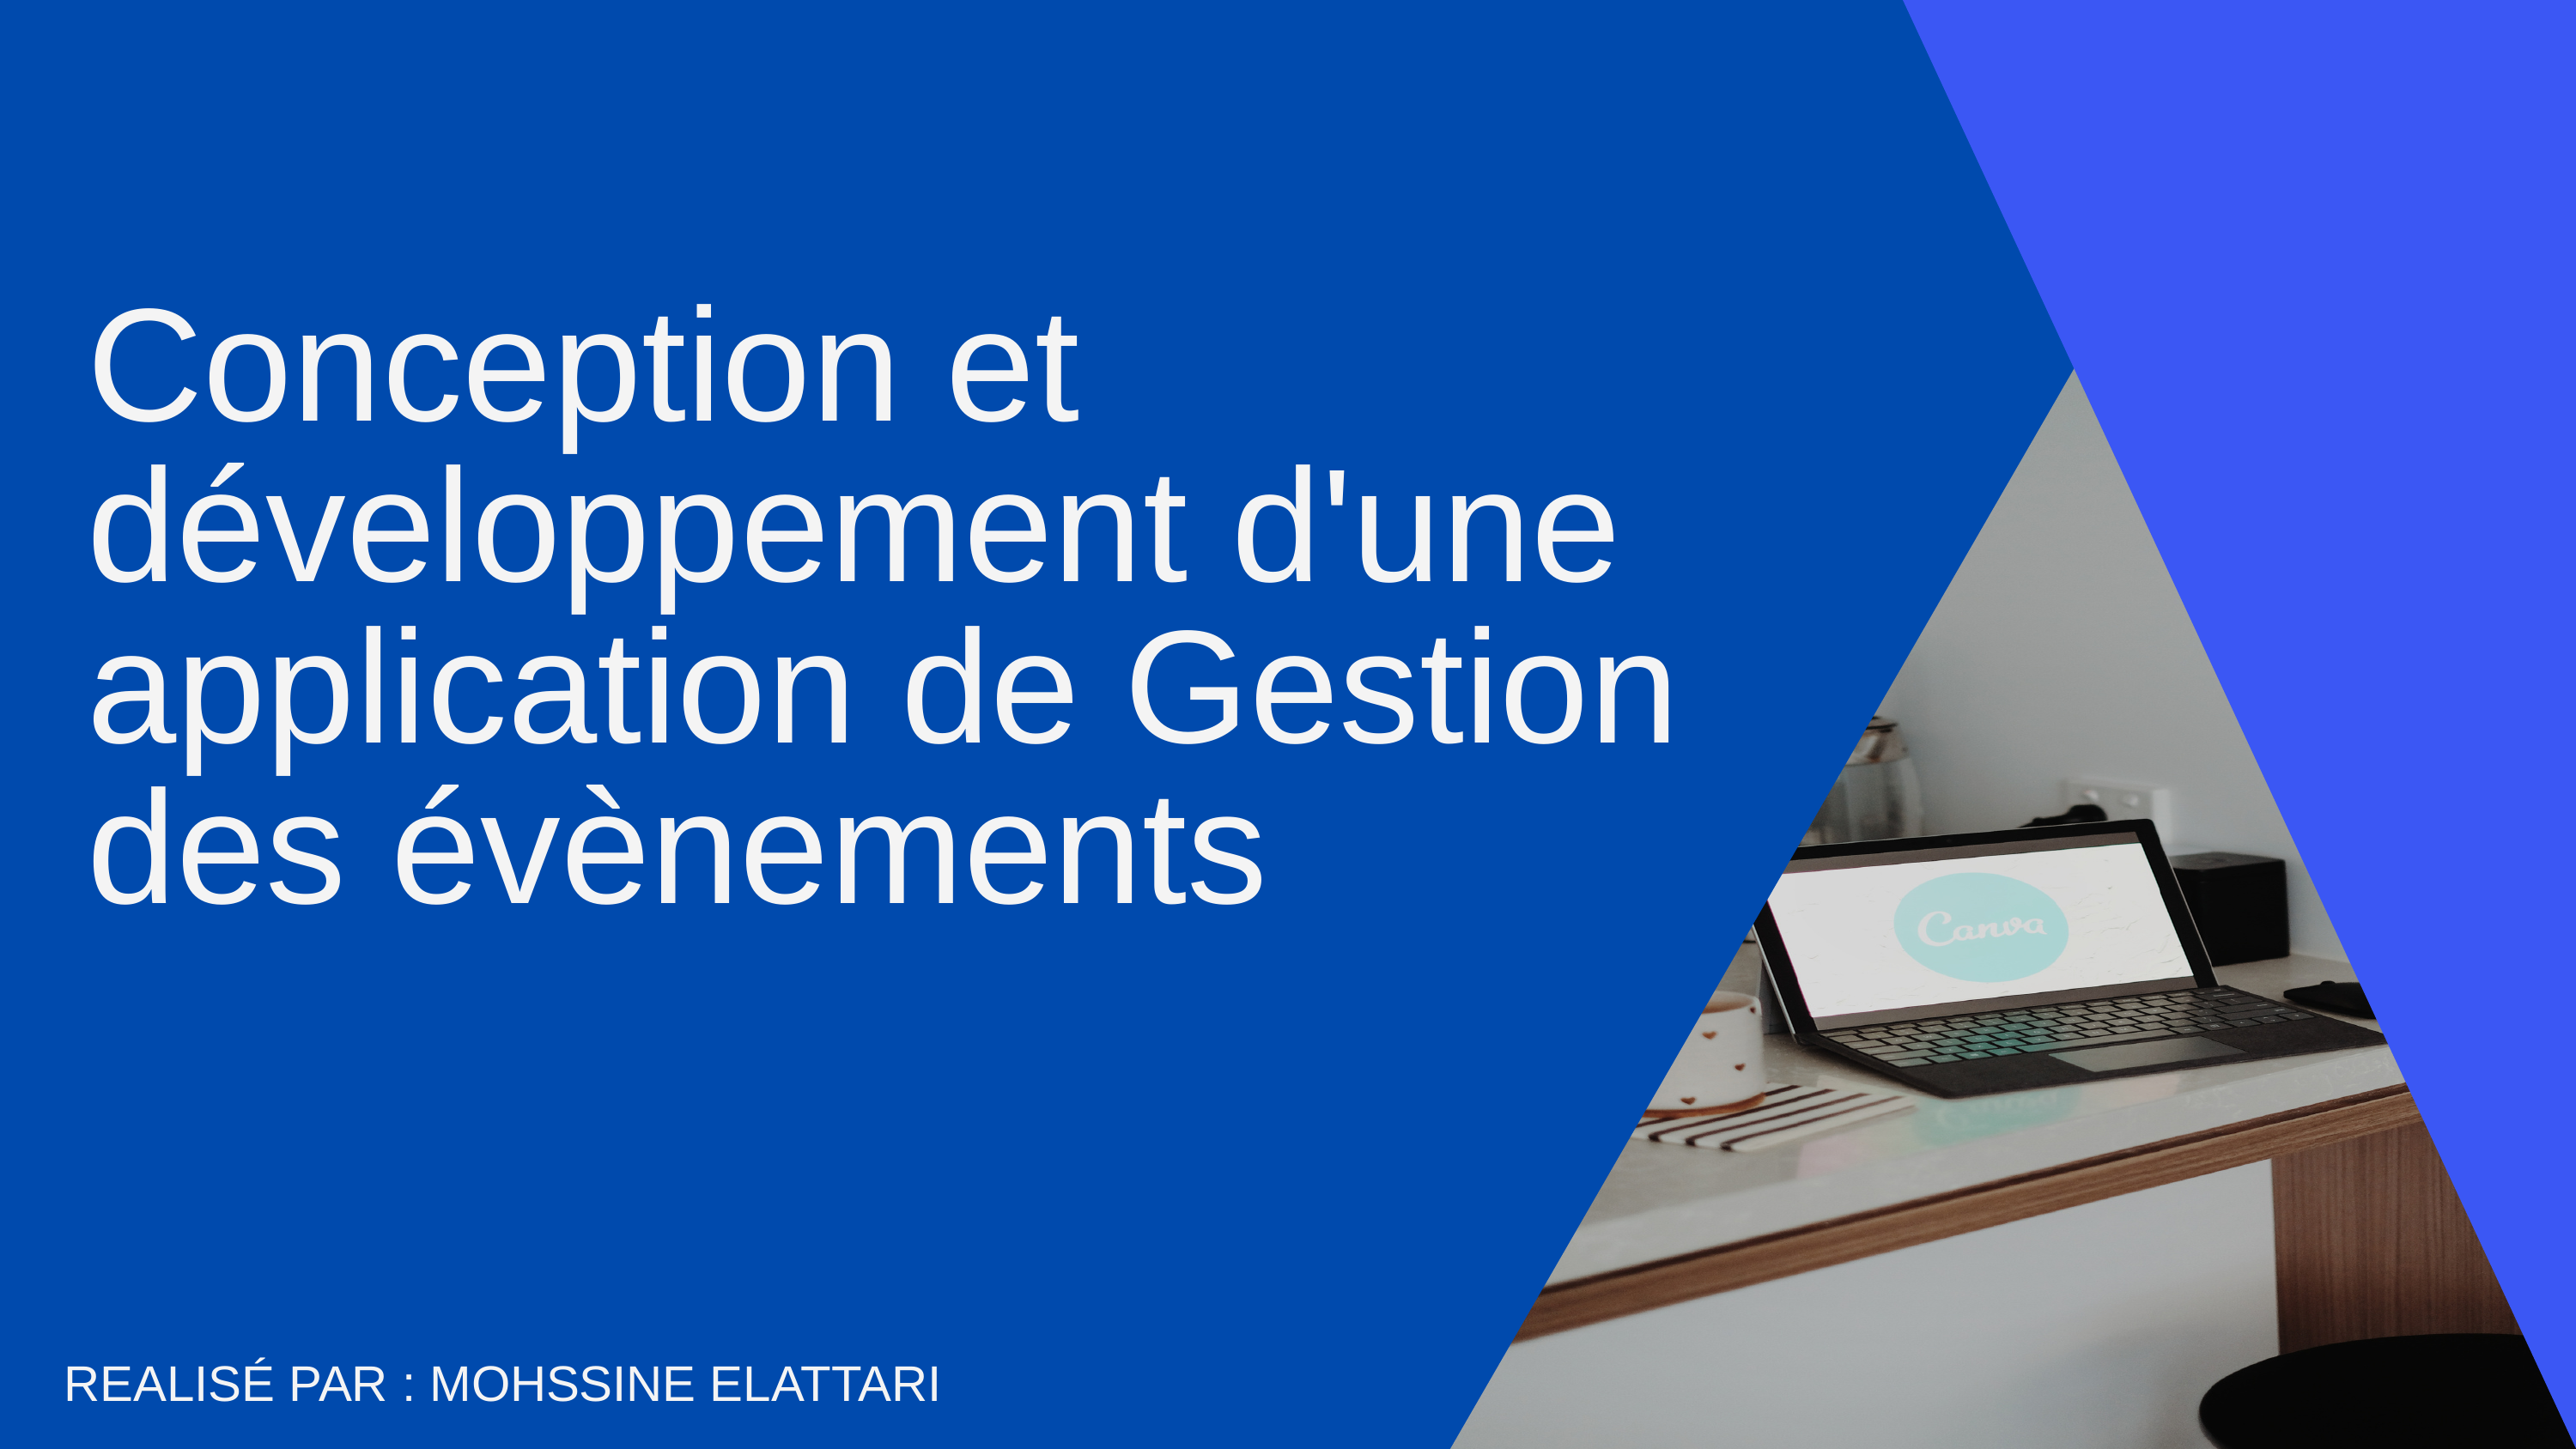

Conception et développement d'une application de Gestion des évènements

REALISÉ PAR : MOHSSINE ELATTARI